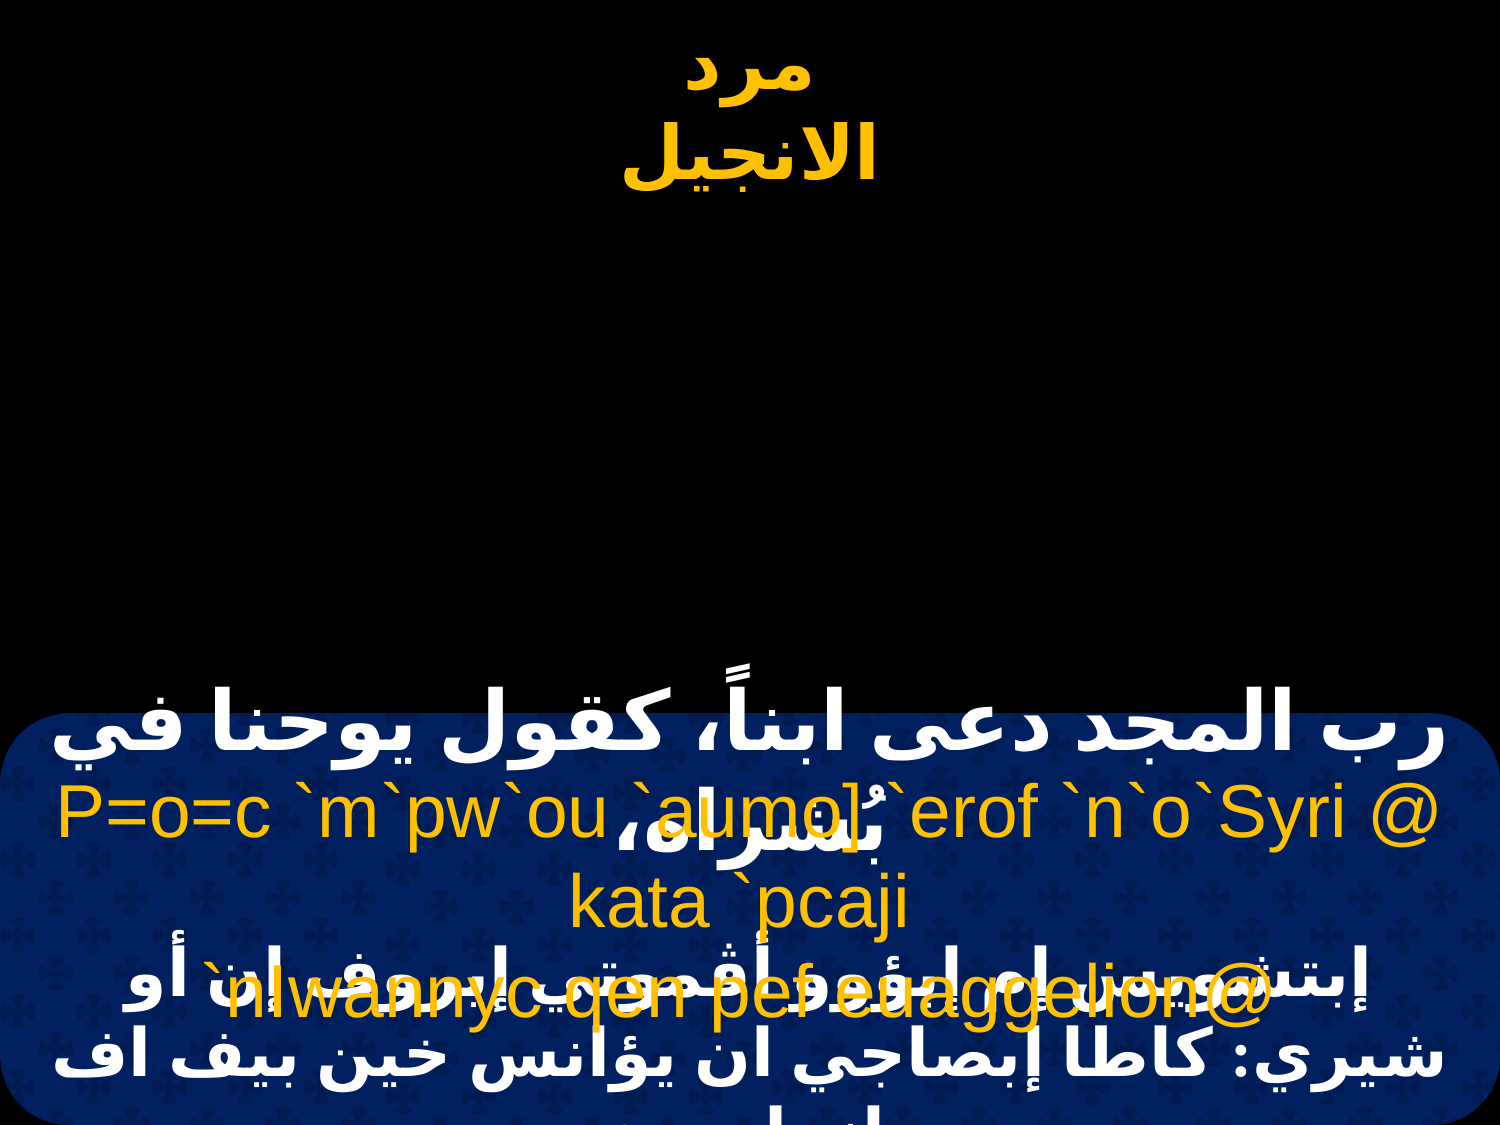

# رب المجد دعى ابناً، كقول يوحنا في بُشراه،
P=o=c `m`pw`ou `aumo] `erof `n`o`Syri @ kata `pcaji
`nIwannyc qen pef euaggelion@
إبتشويس إم إبؤوو أڤموتي إيروف إن أو شيري: كاطا إبصاجي ان يؤانس خين بيف اف انجليون: